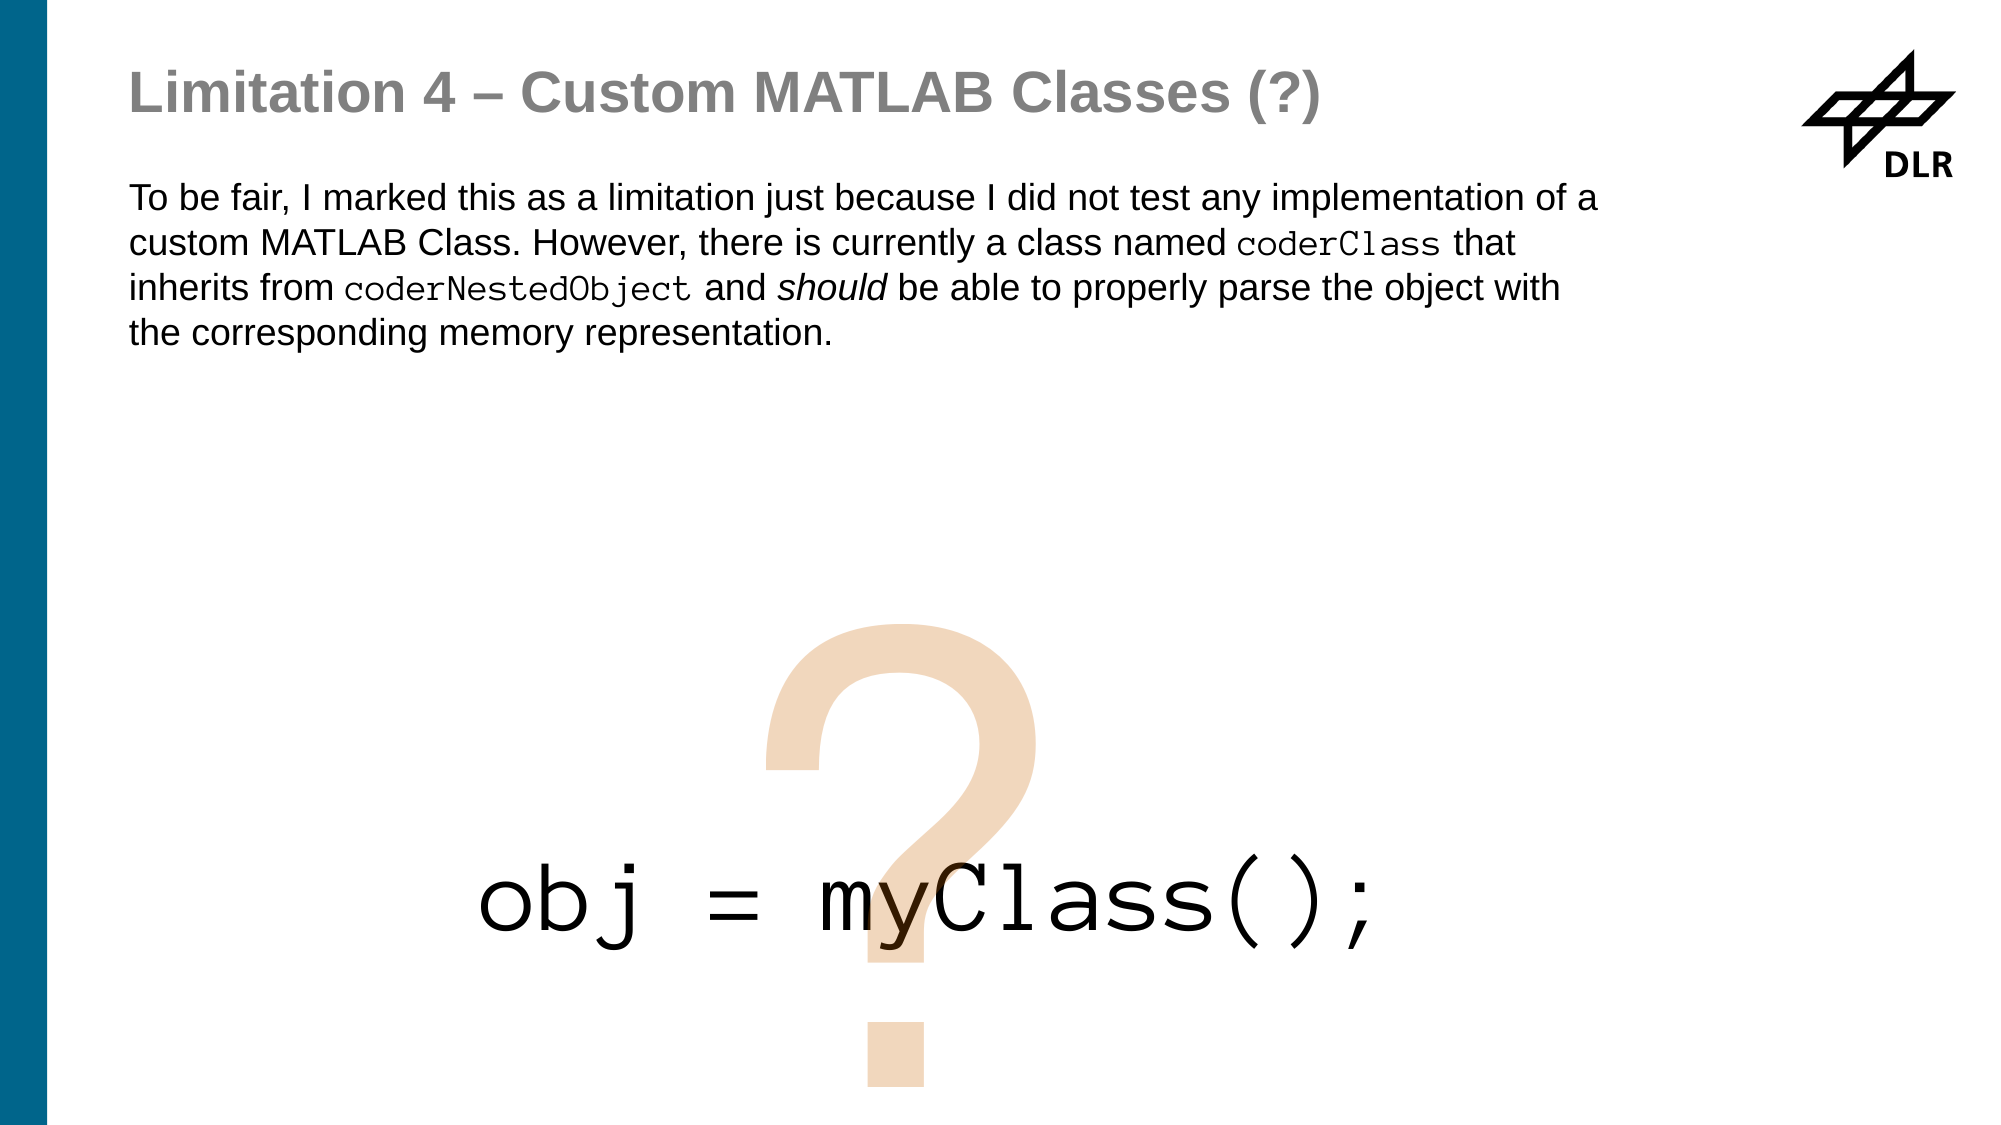

# Limitation 4 – Custom MATLAB Classes (?)
To be fair, I marked this as a limitation just because I did not test any implementation of a custom MATLAB Class. However, there is currently a class named coderClass that inherits from coderNestedObject and should be able to properly parse the object with the corresponding memory representation.

?
obj = myClass();